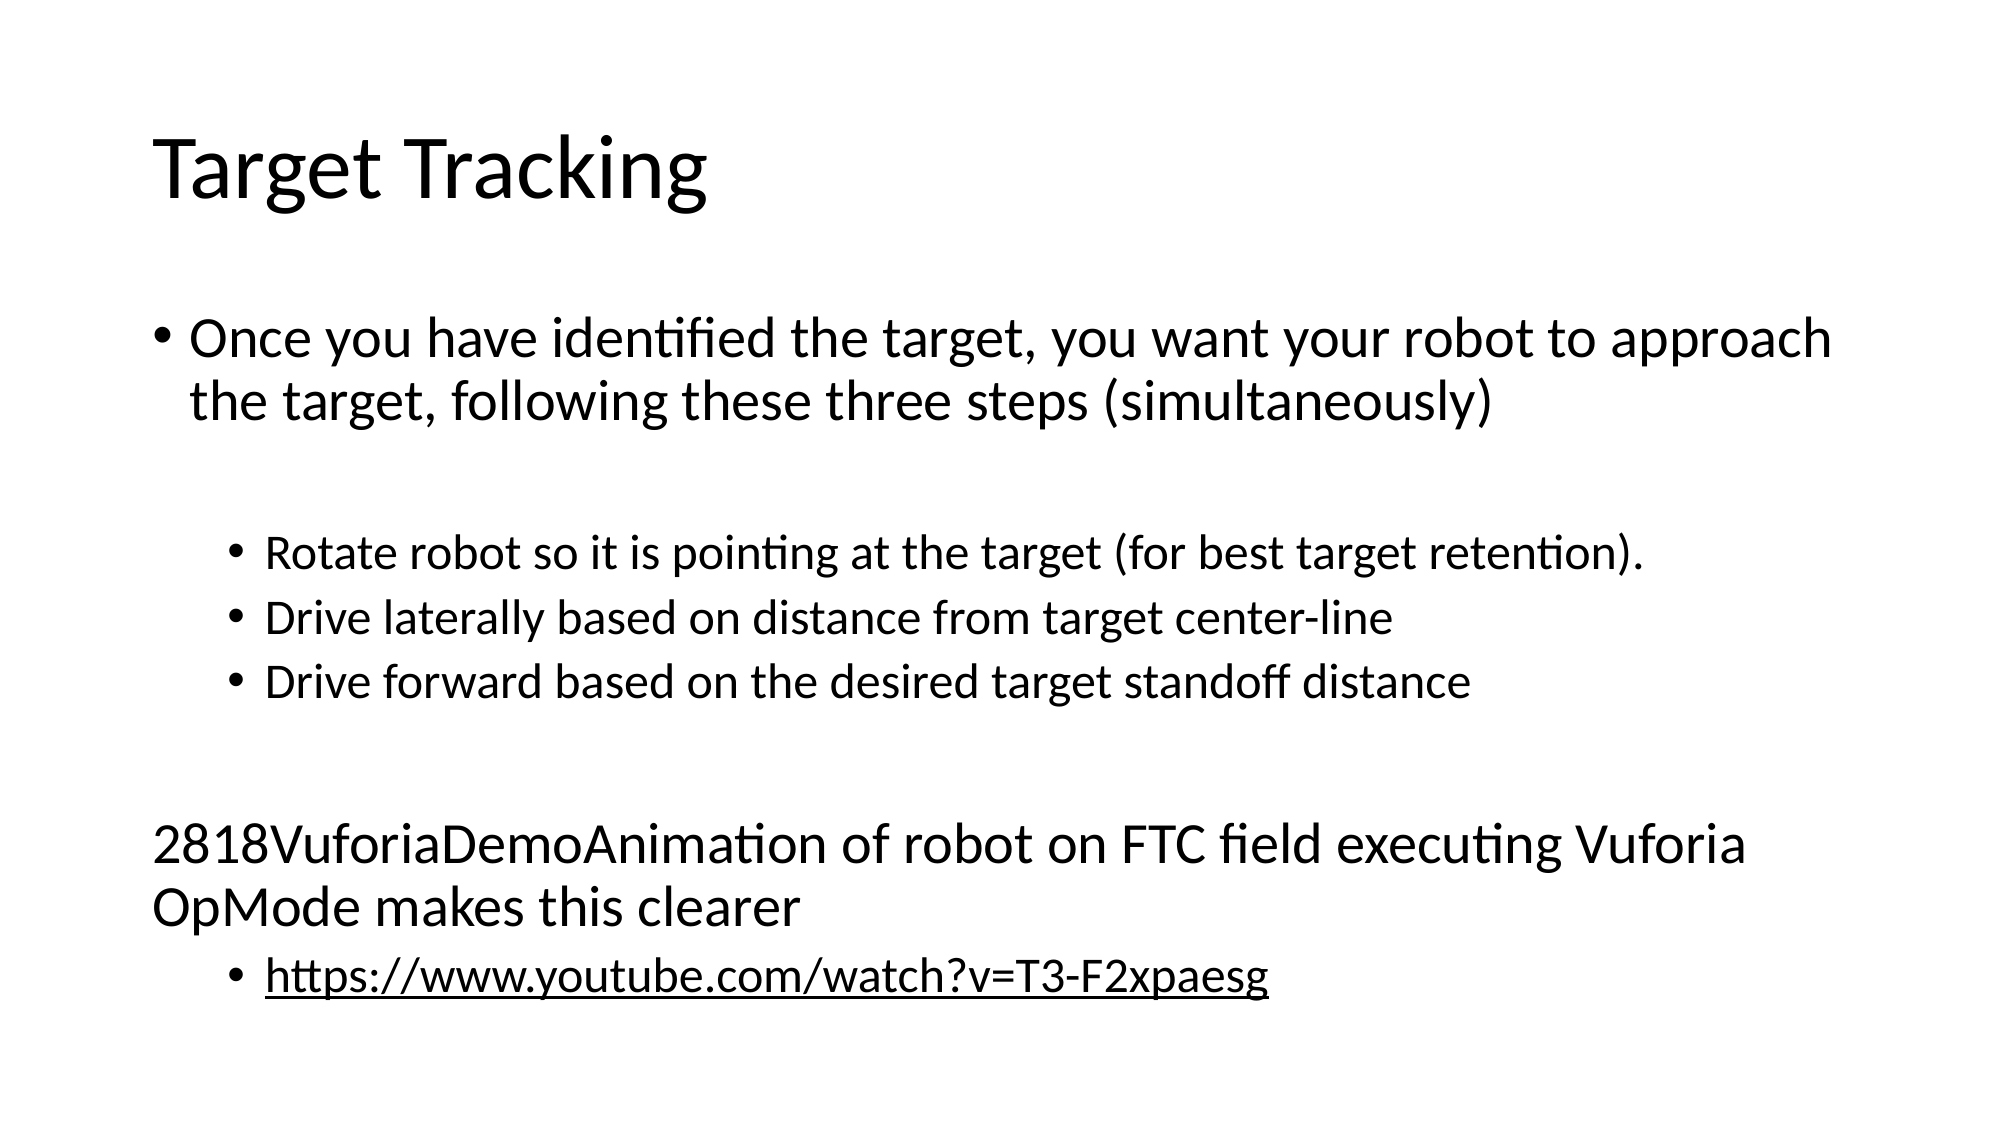

# Target Tracking
Once you have identified the target, you want your robot to approach the target, following these three steps (simultaneously)

Rotate robot so it is pointing at the target (for best target retention).
Drive laterally based on distance from target center-line
Drive forward based on the desired target standoff distance

2818VuforiaDemoAnimation of robot on FTC field executing Vuforia OpMode makes this clearer
https://www.youtube.com/watch?v=T3-F2xpaesg